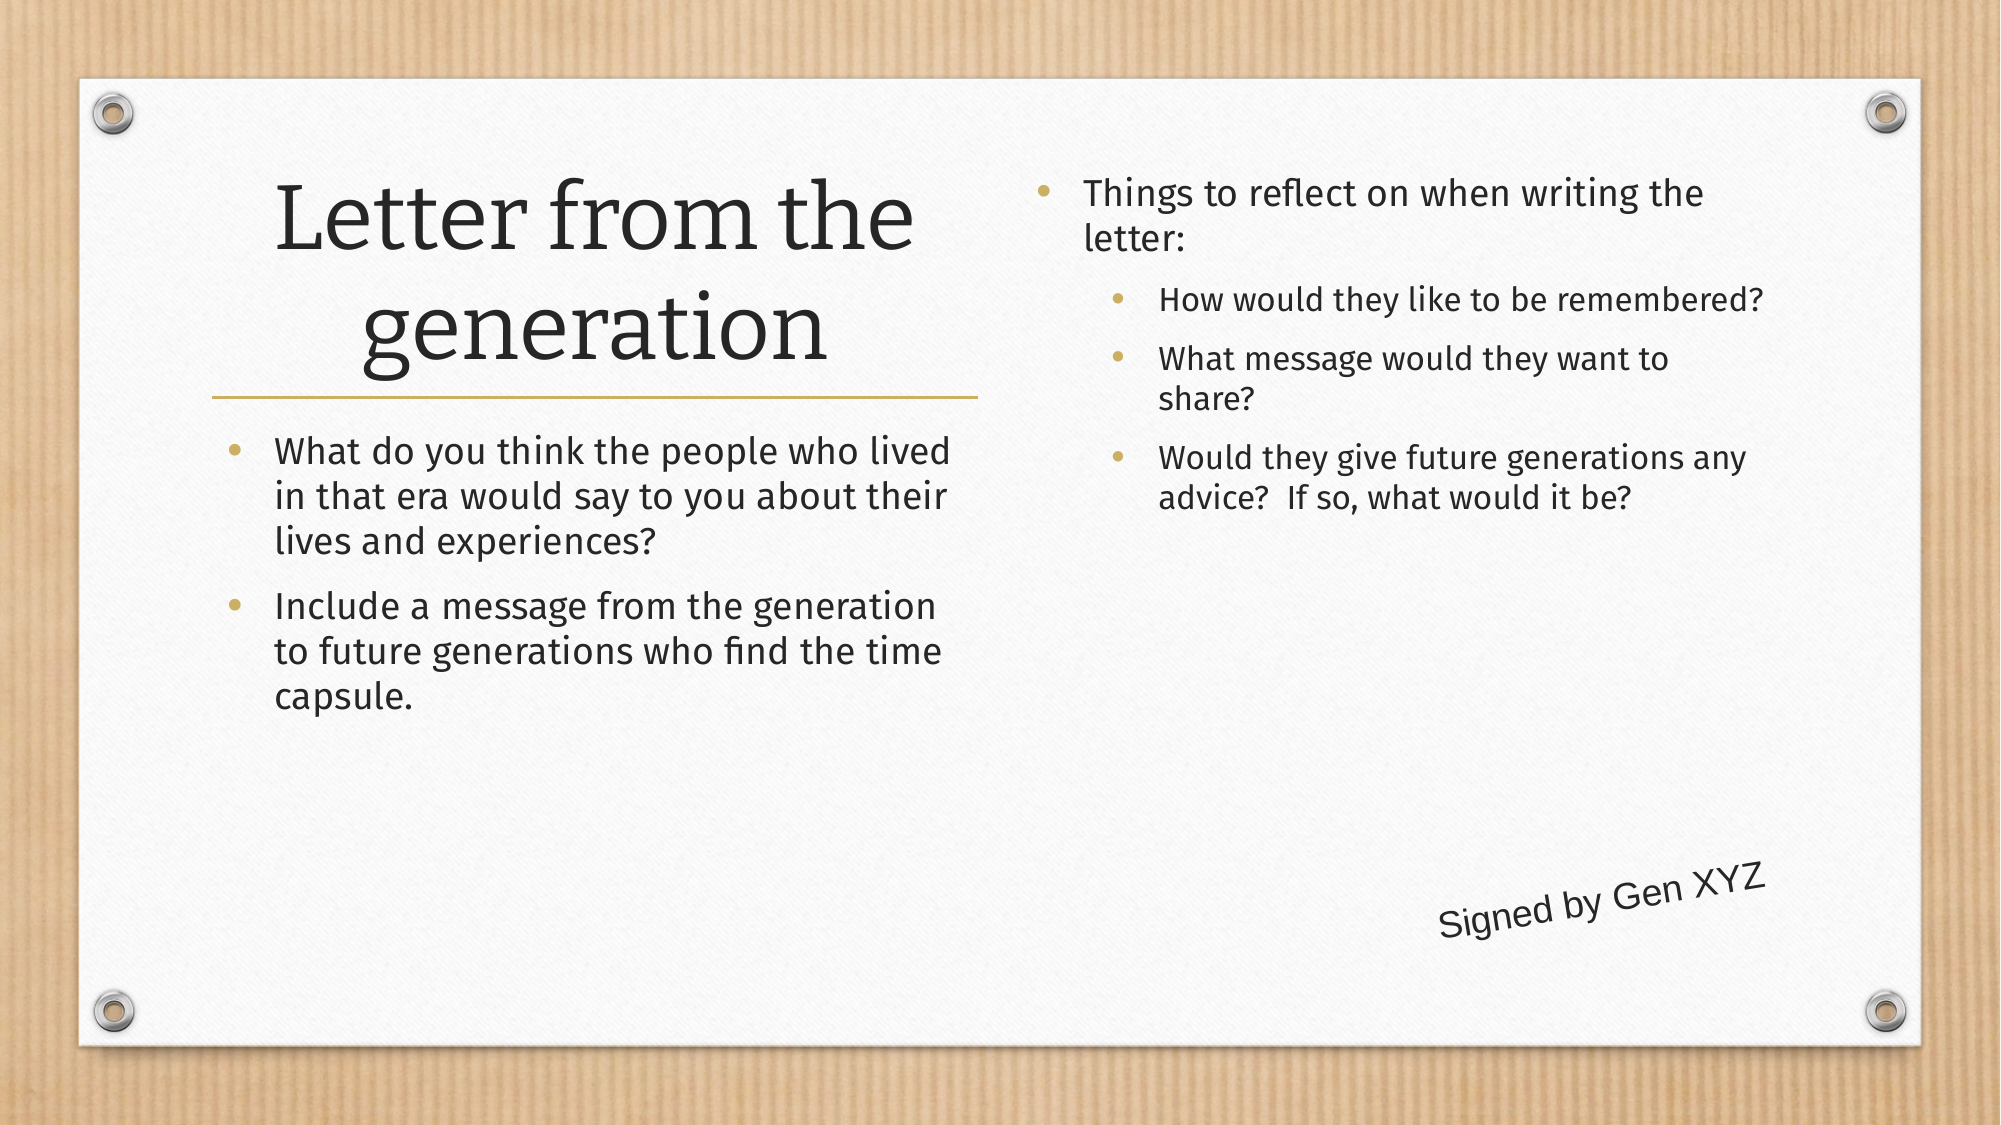

# Letter from the generation
Things to reflect on when writing the letter:
How would they like to be remembered?
What message would they want to share?
Would they give future generations any advice?  If so, what would it be?
What do you think the people who lived in that era would say to you about their lives and experiences?
Include a message from the generation to future generations who find the time capsule.

Signed by Gen XYZ